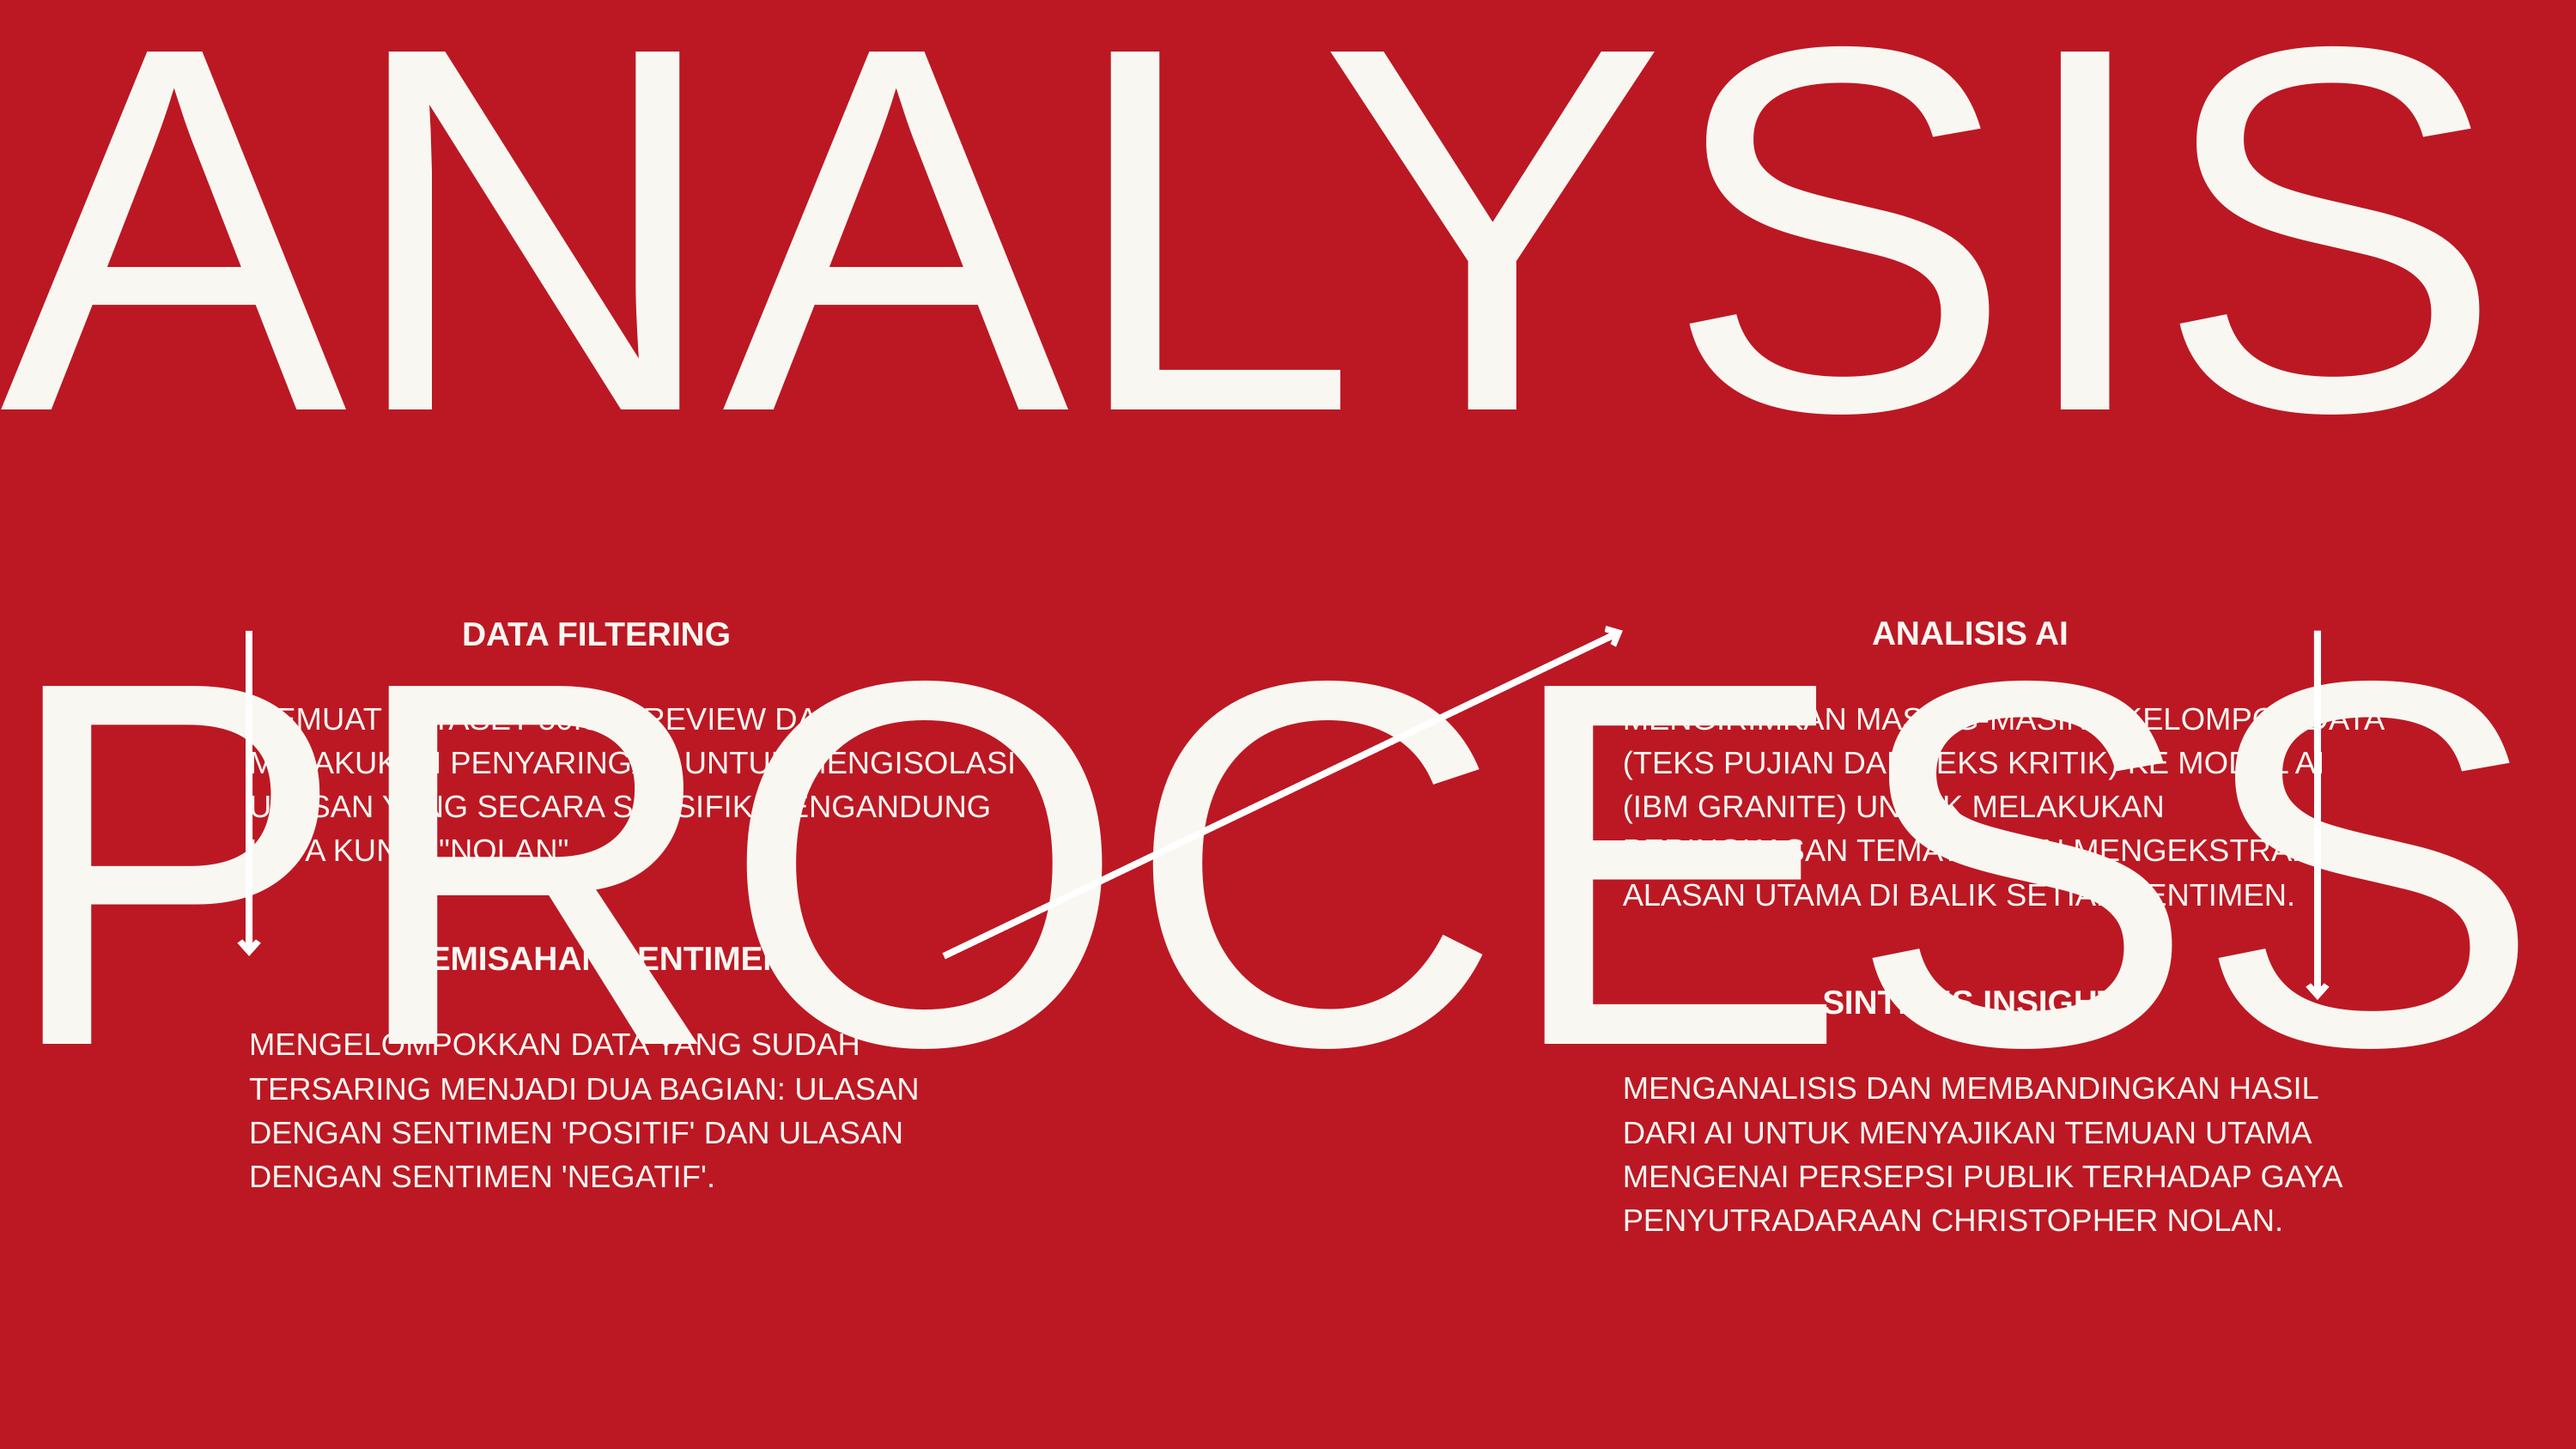

ANALYSIS PROCESS
DATA FILTERING
ANALISIS AI

MEMUAT DATASET 50.000 REVIEW DAN MELAKUKAN PENYARINGAN UNTUK MENGISOLASI ULASAN YANG SECARA SPESIFIK MENGANDUNG KATA KUNCI "NOLAN".
MENGIRIMKAN MASING-MASING KELOMPOK DATA (TEKS PUJIAN DAN TEKS KRITIK) KE MODEL AI (IBM GRANITE) UNTUK MELAKUKAN PERINGKASAN TEMATIK DAN MENGEKSTRAK ALASAN UTAMA DI BALIK SETIAP SENTIMEN.
PEMISAHAN SENTIMEN
SINTESIS INSIGHT
MENGELOMPOKKAN DATA YANG SUDAH TERSARING MENJADI DUA BAGIAN: ULASAN DENGAN SENTIMEN 'POSITIF' DAN ULASAN DENGAN SENTIMEN 'NEGATIF'.
MENGANALISIS DAN MEMBANDINGKAN HASIL DARI AI UNTUK MENYAJIKAN TEMUAN UTAMA MENGENAI PERSEPSI PUBLIK TERHADAP GAYA PENYUTRADARAAN CHRISTOPHER NOLAN.